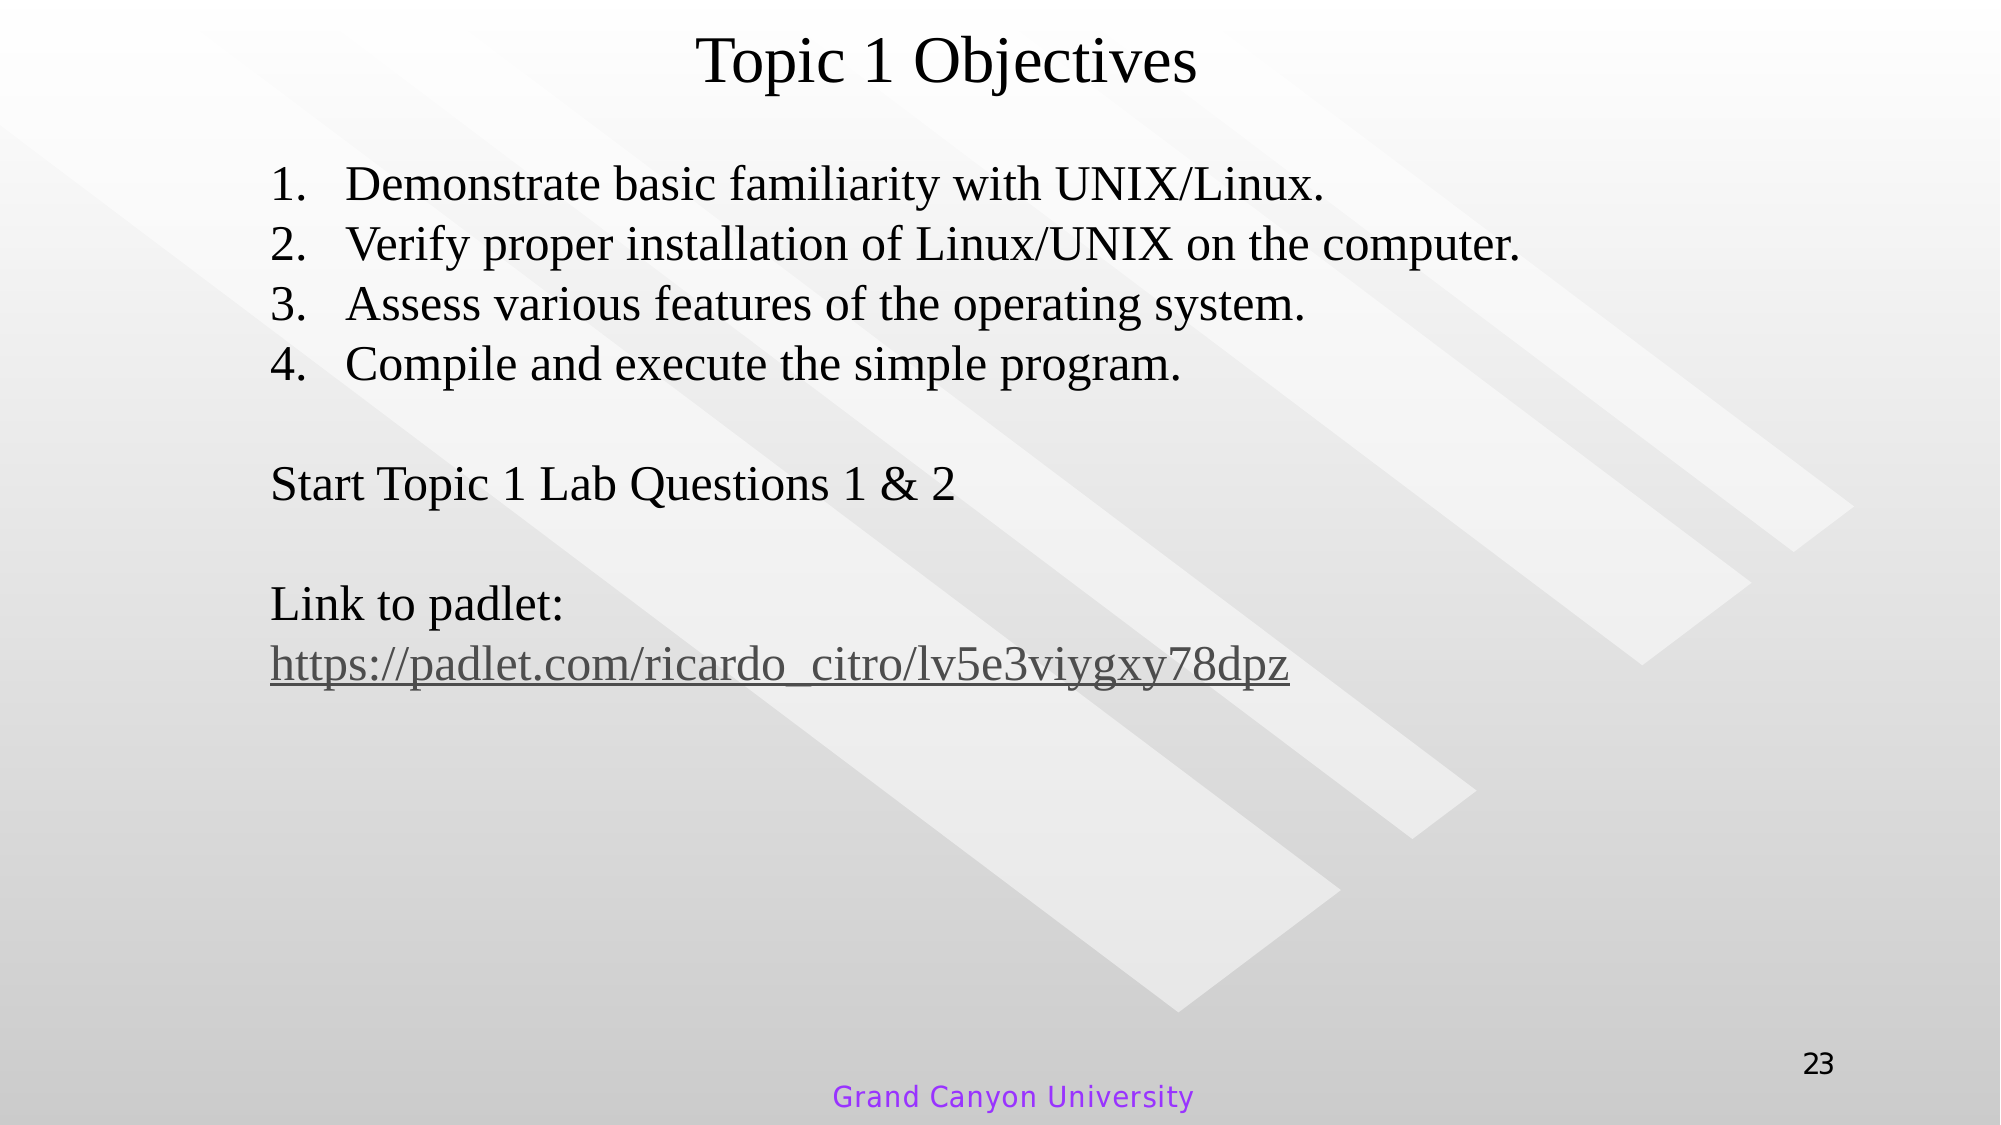

# Topic 1 Objectives
Demonstrate basic familiarity with UNIX/Linux.
Verify proper installation of Linux/UNIX on the computer.
Assess various features of the operating system.
Compile and execute the simple program.

Start Topic 1 Lab Questions 1 & 2

Link to padlet:
https://padlet.com/ricardo_citro/lv5e3viygxy78dpz

23
Grand Canyon University